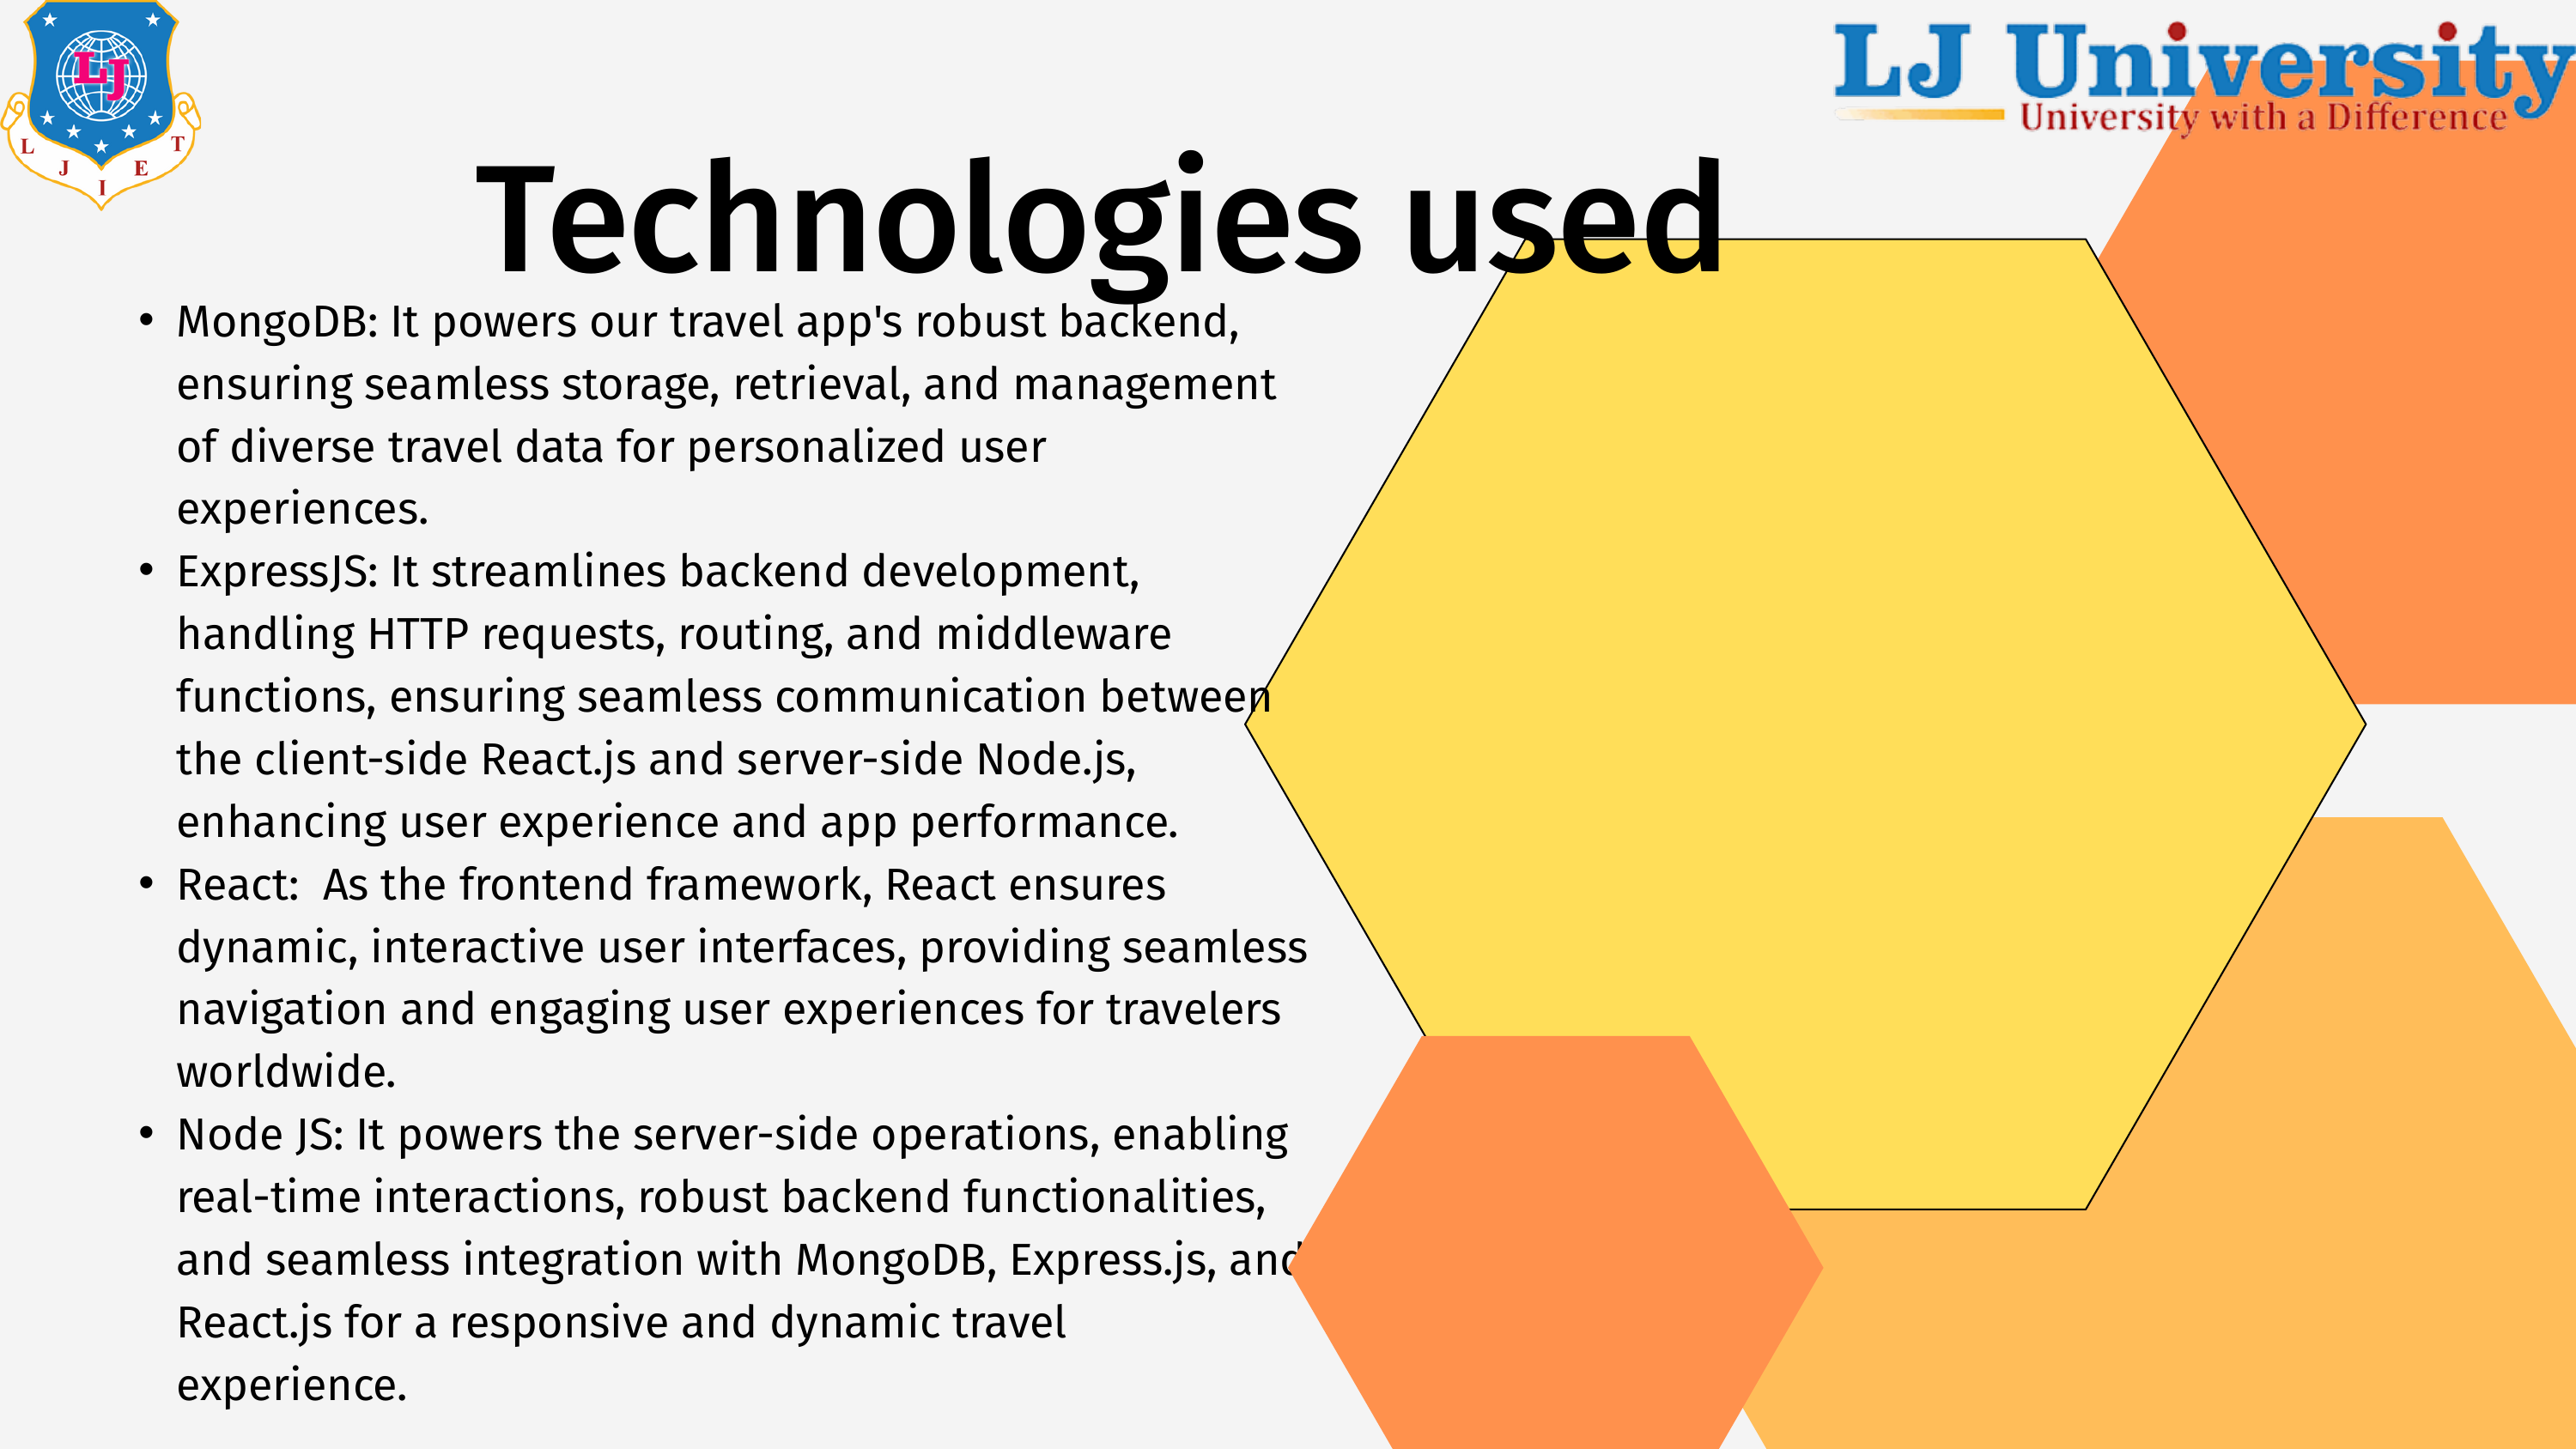

Technologies used

MongoDB: It powers our travel app's robust backend, ensuring seamless storage, retrieval, and management of diverse travel data for personalized user experiences.
ExpressJS: It streamlines backend development, handling HTTP requests, routing, and middleware functions, ensuring seamless communication between the client-side React.js and server-side Node.js, enhancing user experience and app performance.
React:  As the frontend framework, React ensures dynamic, interactive user interfaces, providing seamless navigation and engaging user experiences for travelers worldwide.
Node JS: It powers the server-side operations, enabling real-time interactions, robust backend functionalities, and seamless integration with MongoDB, Express.js, and React.js for a responsive and dynamic travel experience.